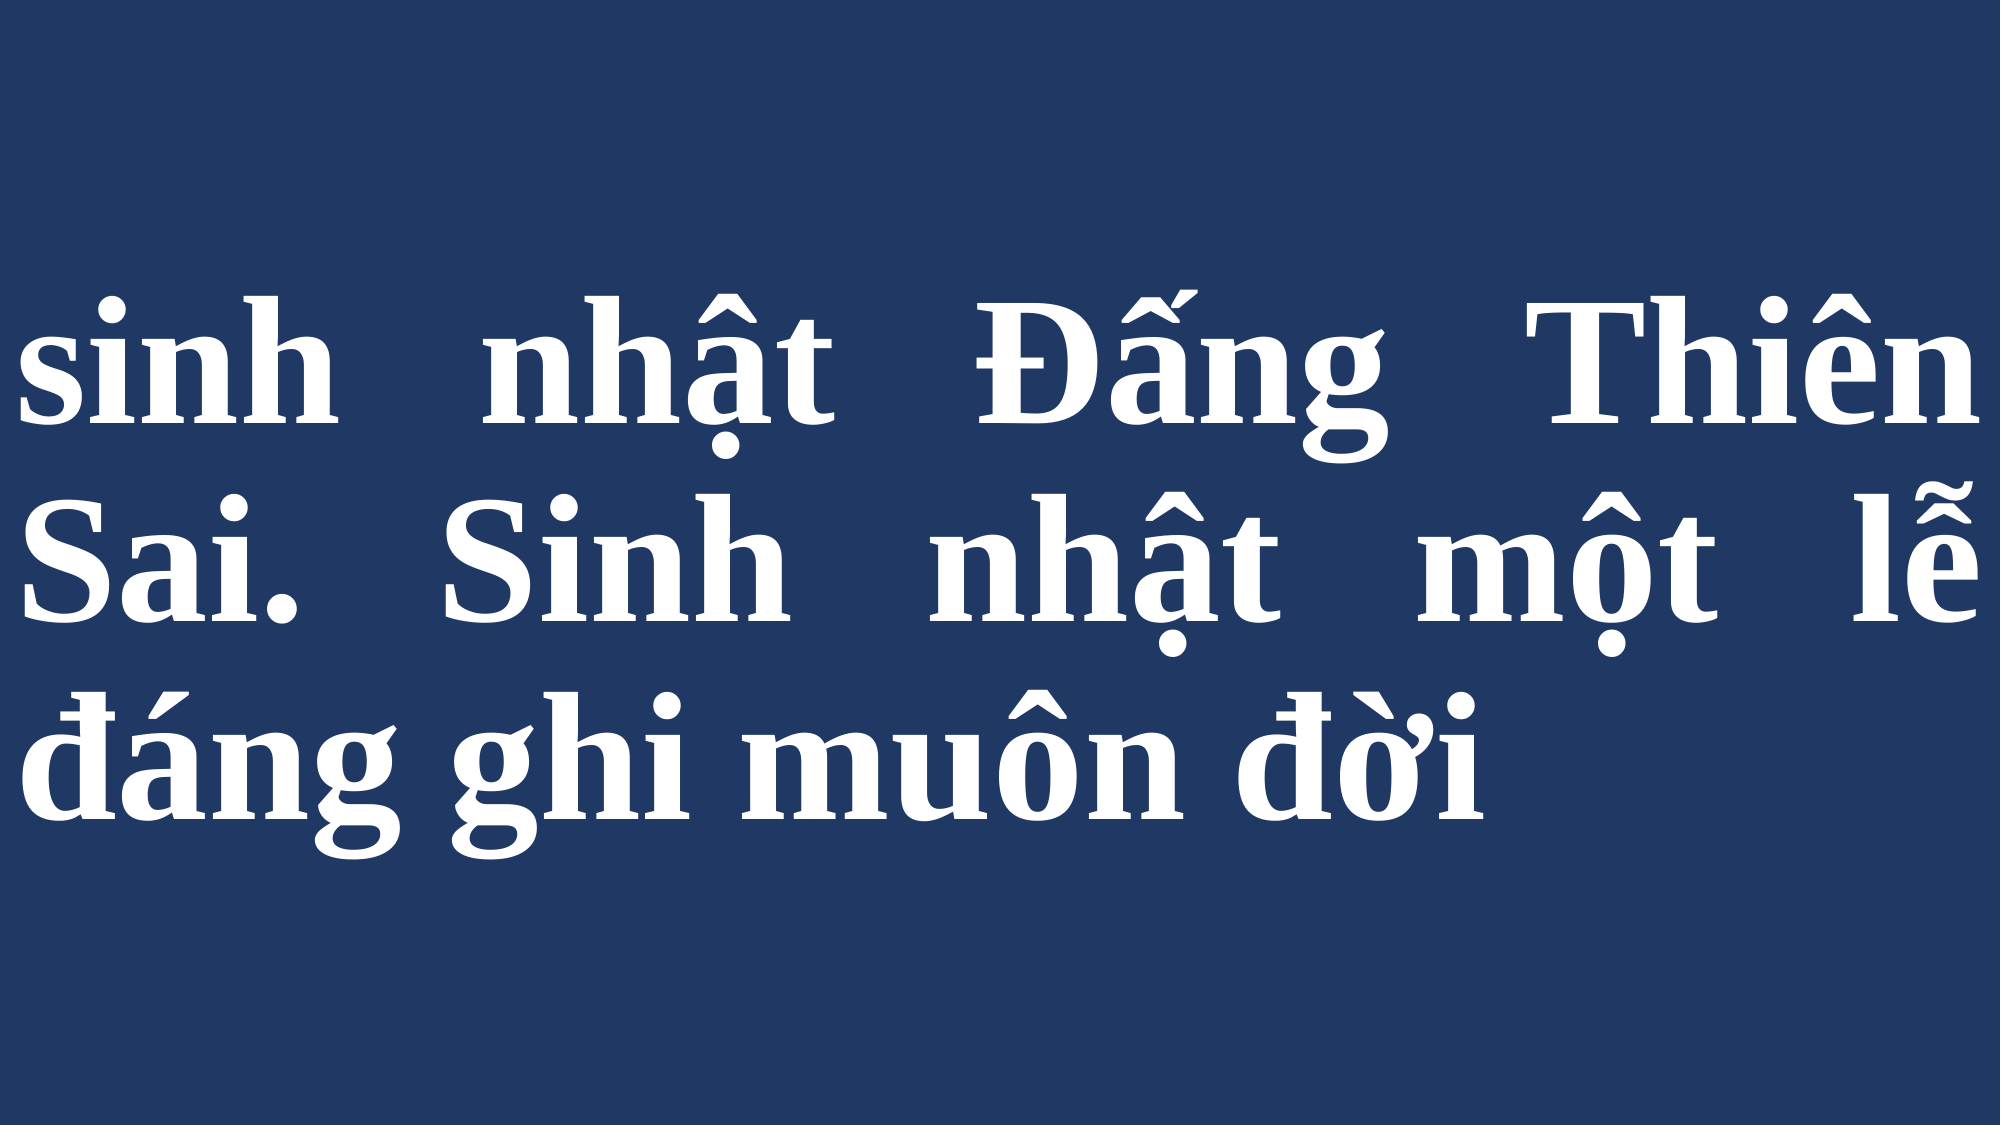

# sinh nhật Ðấng Thiên Sai. Sinh nhật một lễ đáng ghi muôn đời